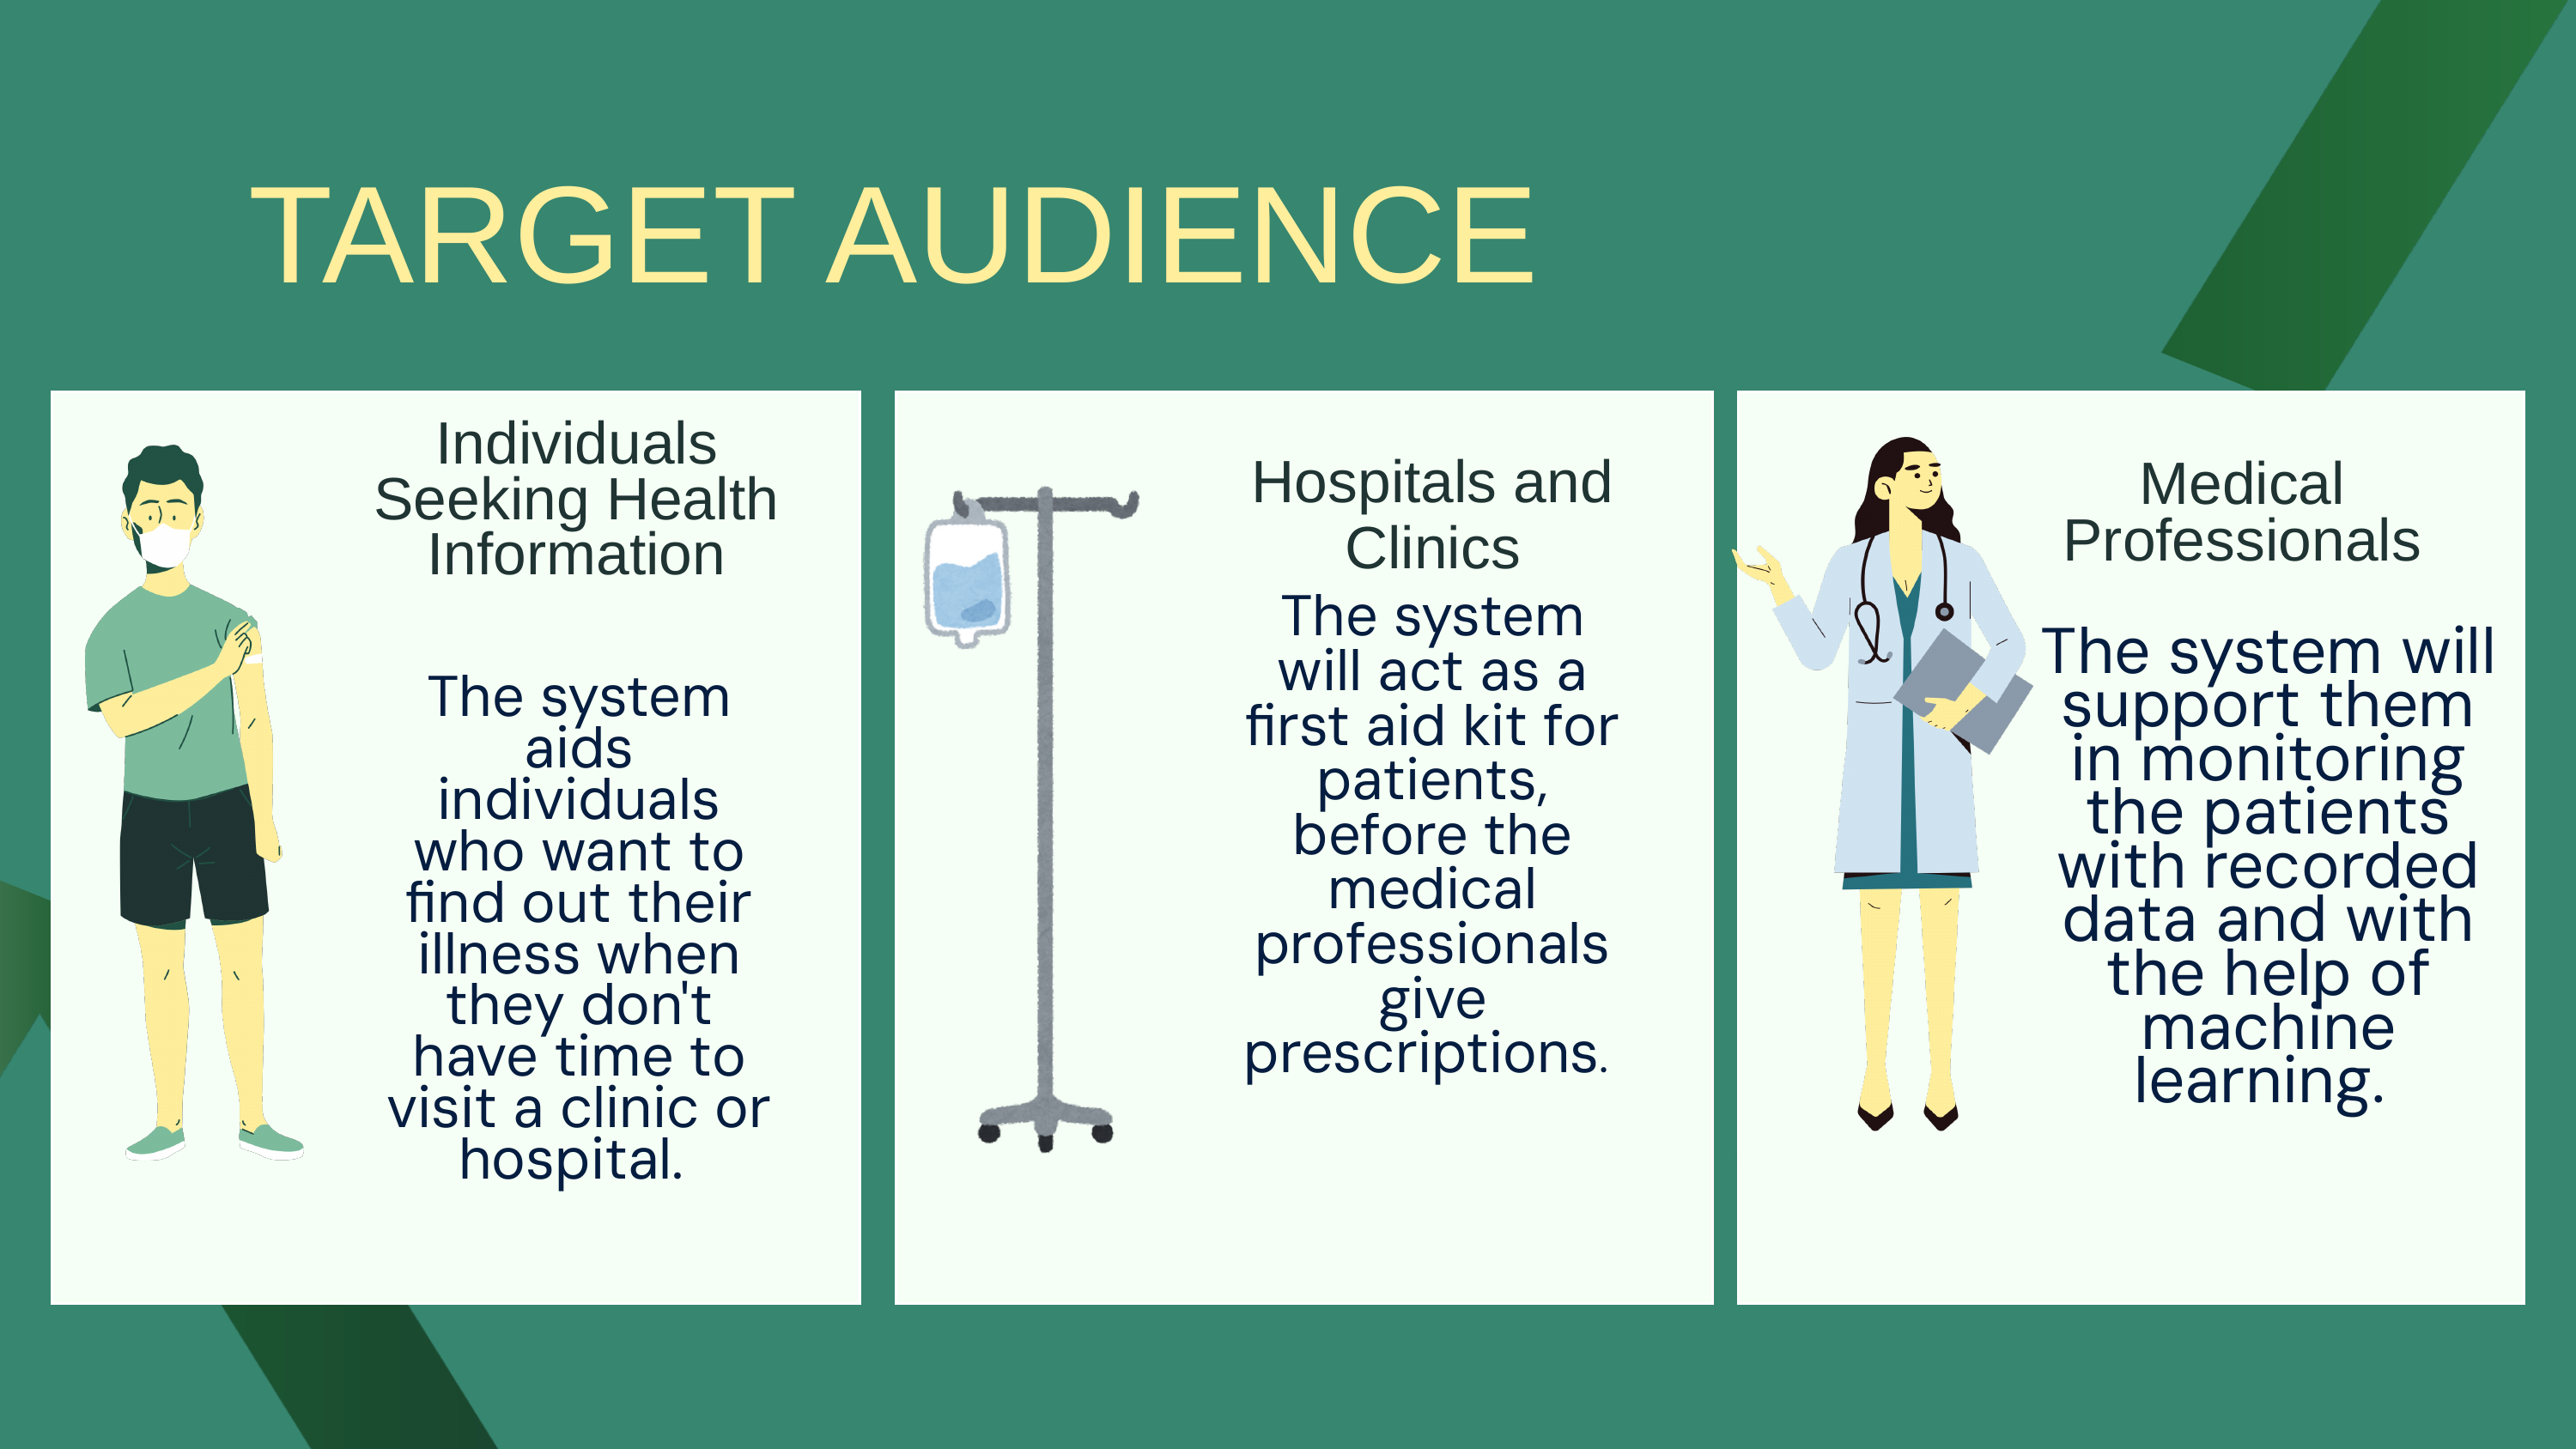

TARGET AUDIENCE

Individuals Seeking Health Information

Hospitals and Clinics
Medical Professionals

The system will act as a first aid kit for patients, before the medical professionals give prescriptions.

The system will support them in monitoring the patients with recorded data and with the help of machine learning.
The system aids individuals who want to find out their illness when they don't have time to visit a clinic or hospital.